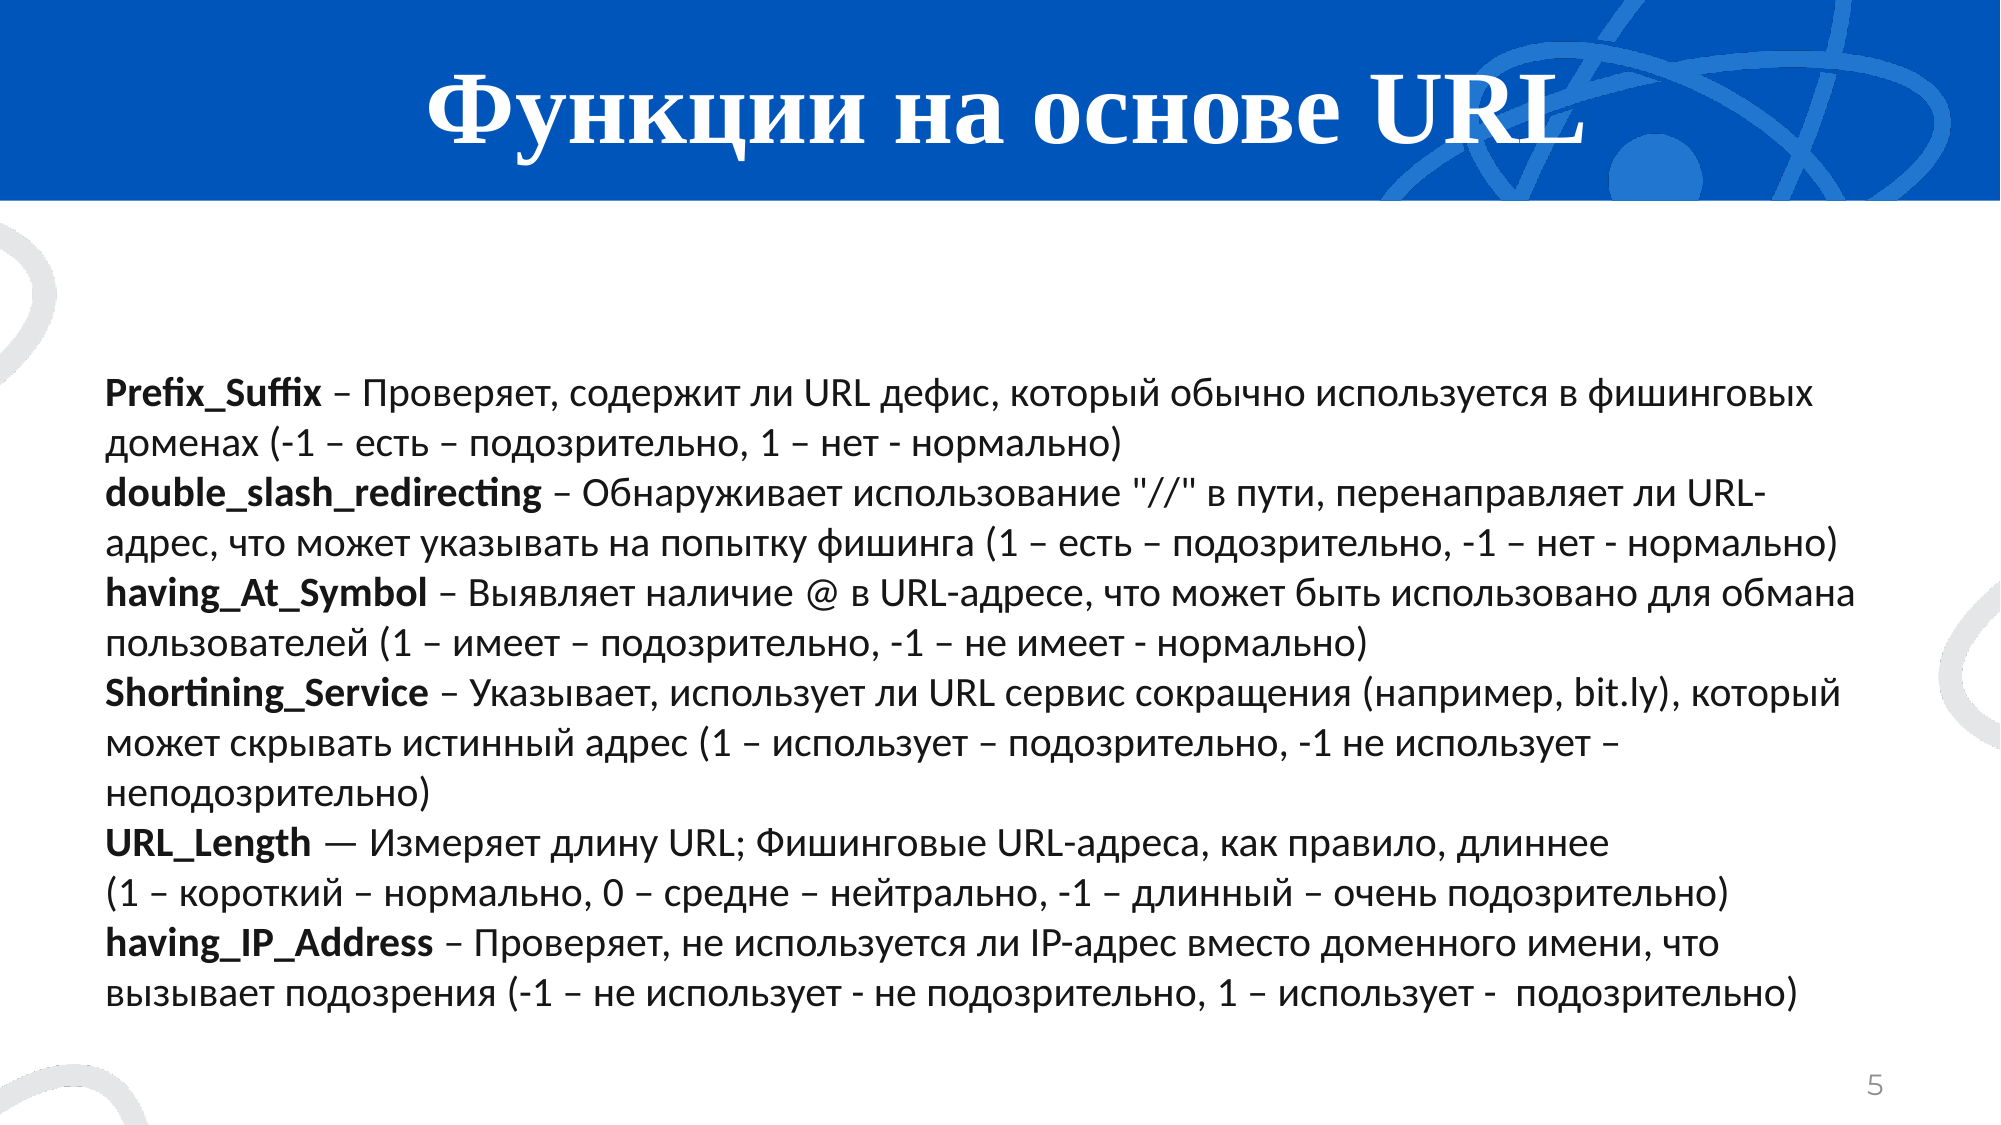

# Функции на основе URL
Prefix_Suffix – Проверяет, содержит ли URL дефис, который обычно используется в фишинговых доменах (-1 – есть – подозрительно, 1 – нет - нормально)
double_slash_redirecting – Обнаруживает использование "//" в пути, перенаправляет ли URL-адрес, что может указывать на попытку фишинга (1 – есть – подозрительно, -1 – нет - нормально)
having_At_Symbol – Выявляет наличие @ в URL-адресе, что может быть использовано для обмана пользователей (1 – имеет – подозрительно, -1 – не имеет - нормально)
Shortining_Service – Указывает, использует ли URL сервис сокращения (например, bit.ly), который может скрывать истинный адрес (1 – использует – подозрительно, -1 не использует – неподозрительно)
URL_Length — Измеряет длину URL; Фишинговые URL-адреса, как правило, длиннее
(1 – короткий – нормально, 0 – средне – нейтрально, -1 – длинный – очень подозрительно)
having_IP_Address – Проверяет, не используется ли IP-адрес вместо доменного имени, что вызывает подозрения (-1 – не использует - не подозрительно, 1 – использует -  подозрительно)